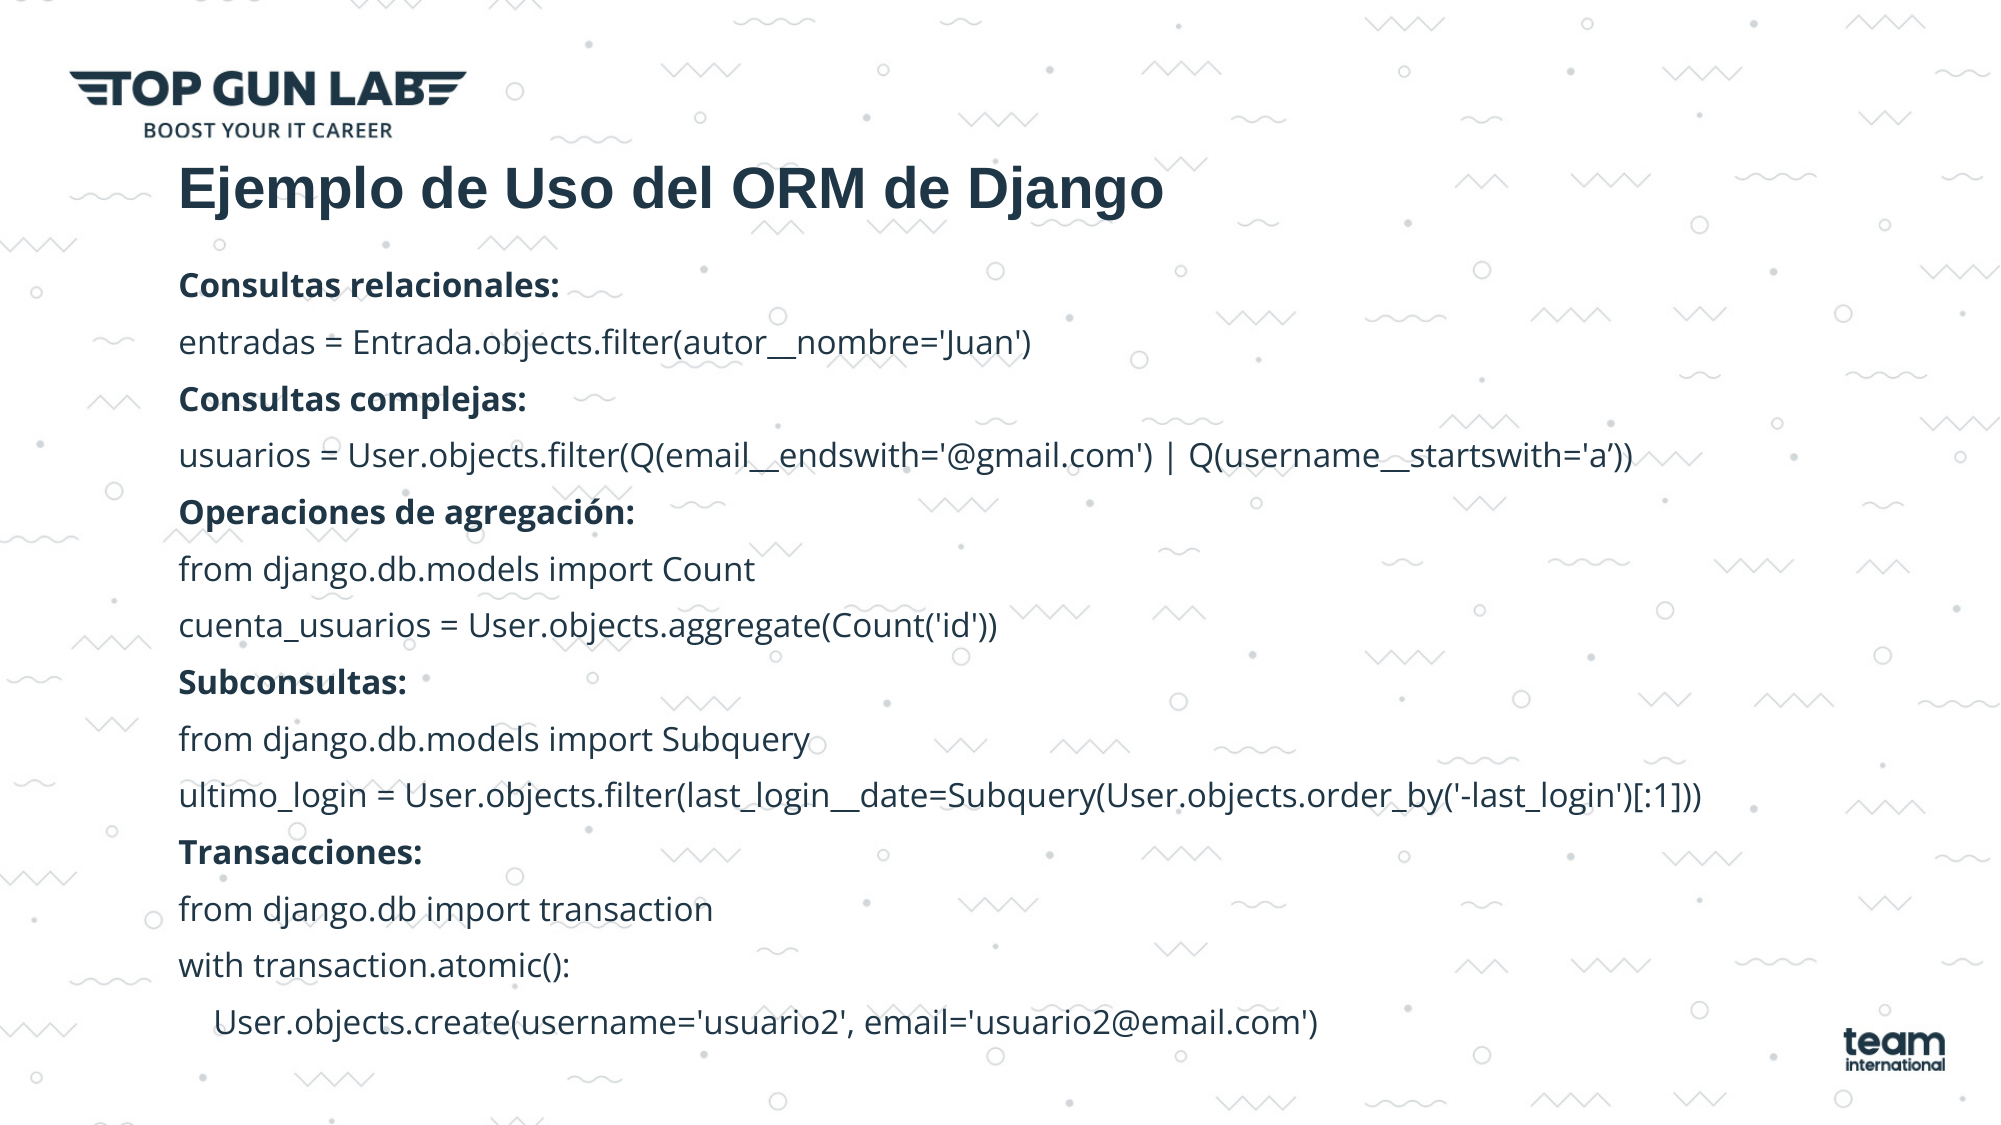

# Ejemplo de Uso del ORM de Django
Consultas relacionales:
entradas = Entrada.objects.filter(autor__nombre='Juan')
Consultas complejas:
usuarios = User.objects.filter(Q(email__endswith='@gmail.com') | Q(username__startswith='a’))
Operaciones de agregación:
from django.db.models import Count
cuenta_usuarios = User.objects.aggregate(Count('id'))
Subconsultas:
from django.db.models import Subquery
ultimo_login = User.objects.filter(last_login__date=Subquery(User.objects.order_by('-last_login')[:1]))
Transacciones:
from django.db import transaction
with transaction.atomic():
    User.objects.create(username='usuario2', email='usuario2@email.com')